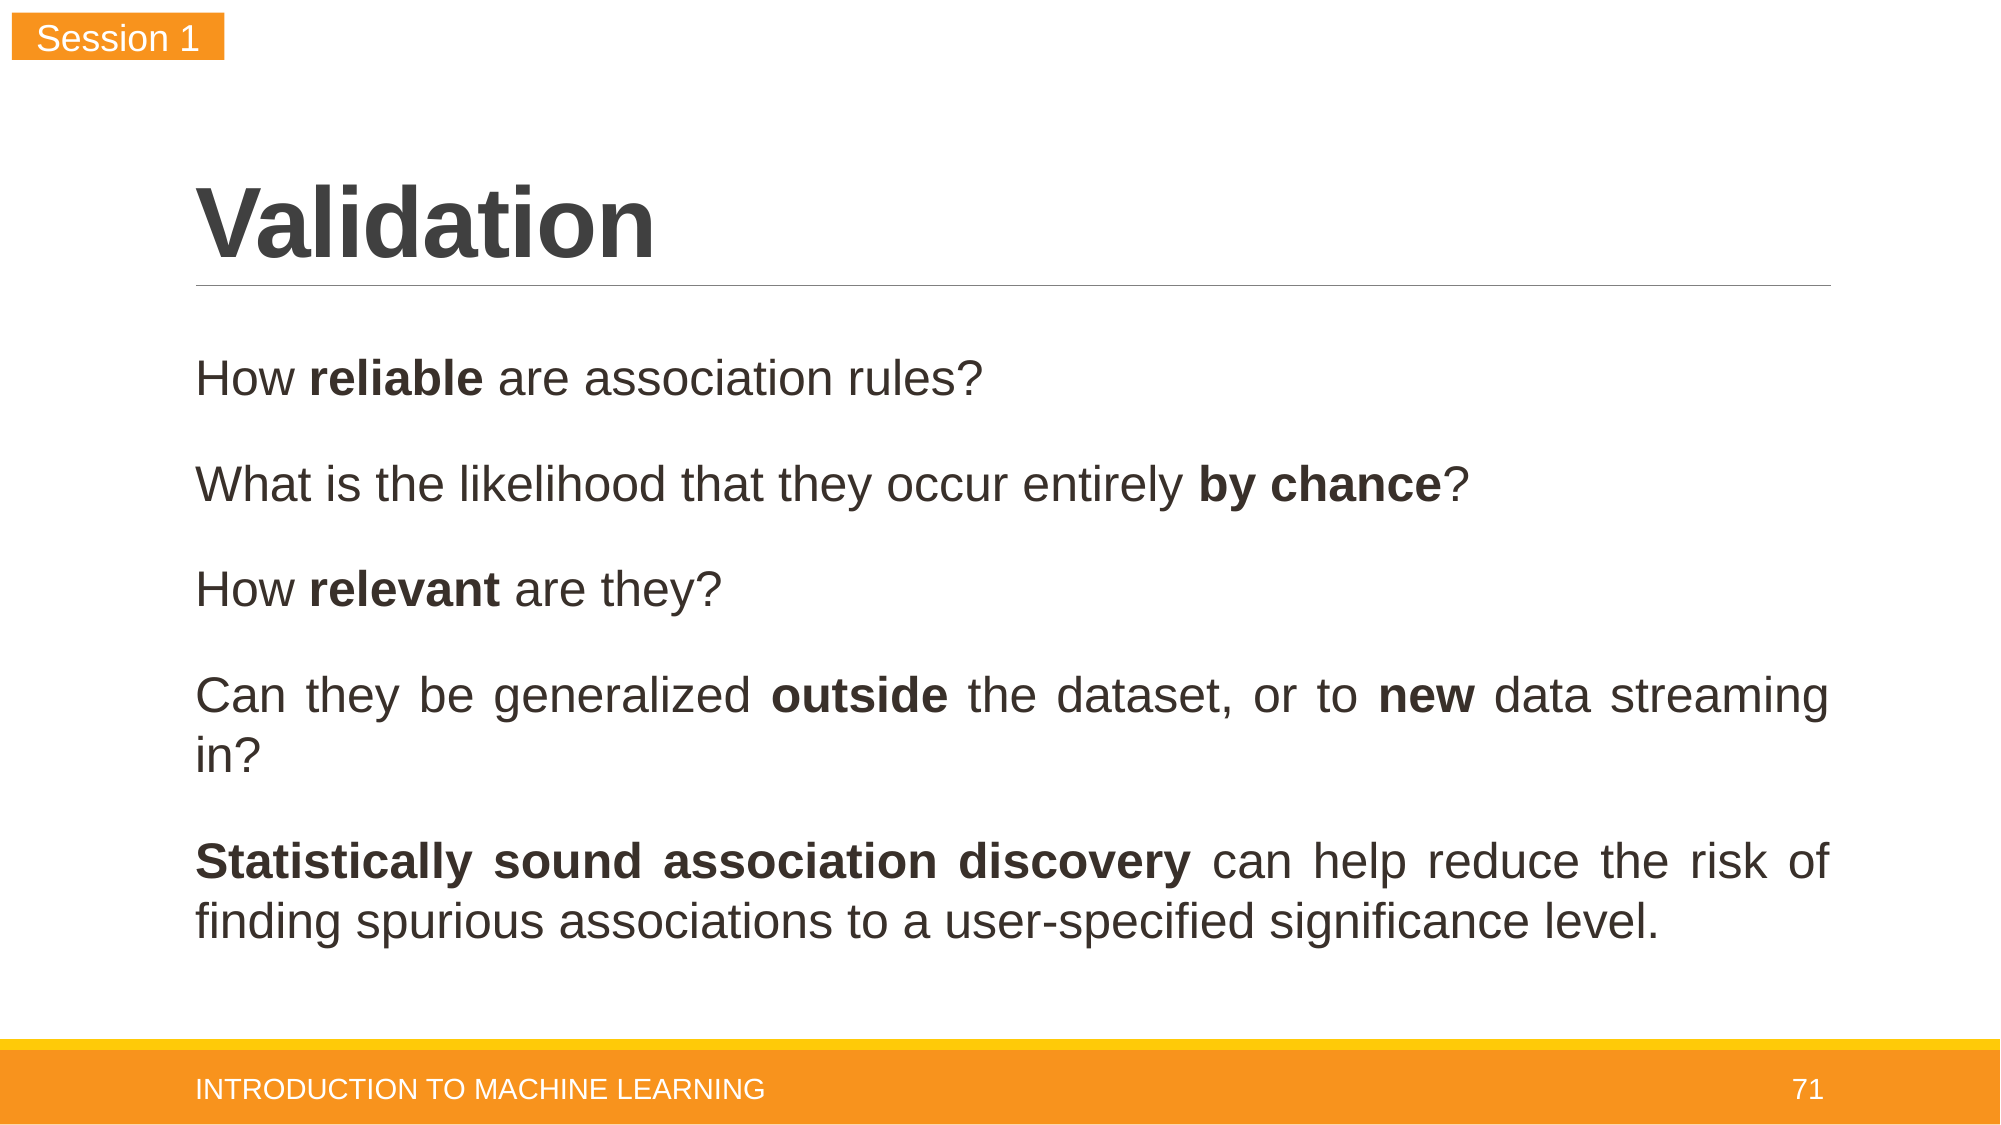

Session 1

# Validation
How reliable are association rules?
What is the likelihood that they occur entirely by chance?
How relevant are they?
Can they be generalized outside the dataset, or to new data streaming in?
Statistically sound association discovery can help reduce the risk of finding spurious associations to a user-specified significance level.
INTRODUCTION TO MACHINE LEARNING
71